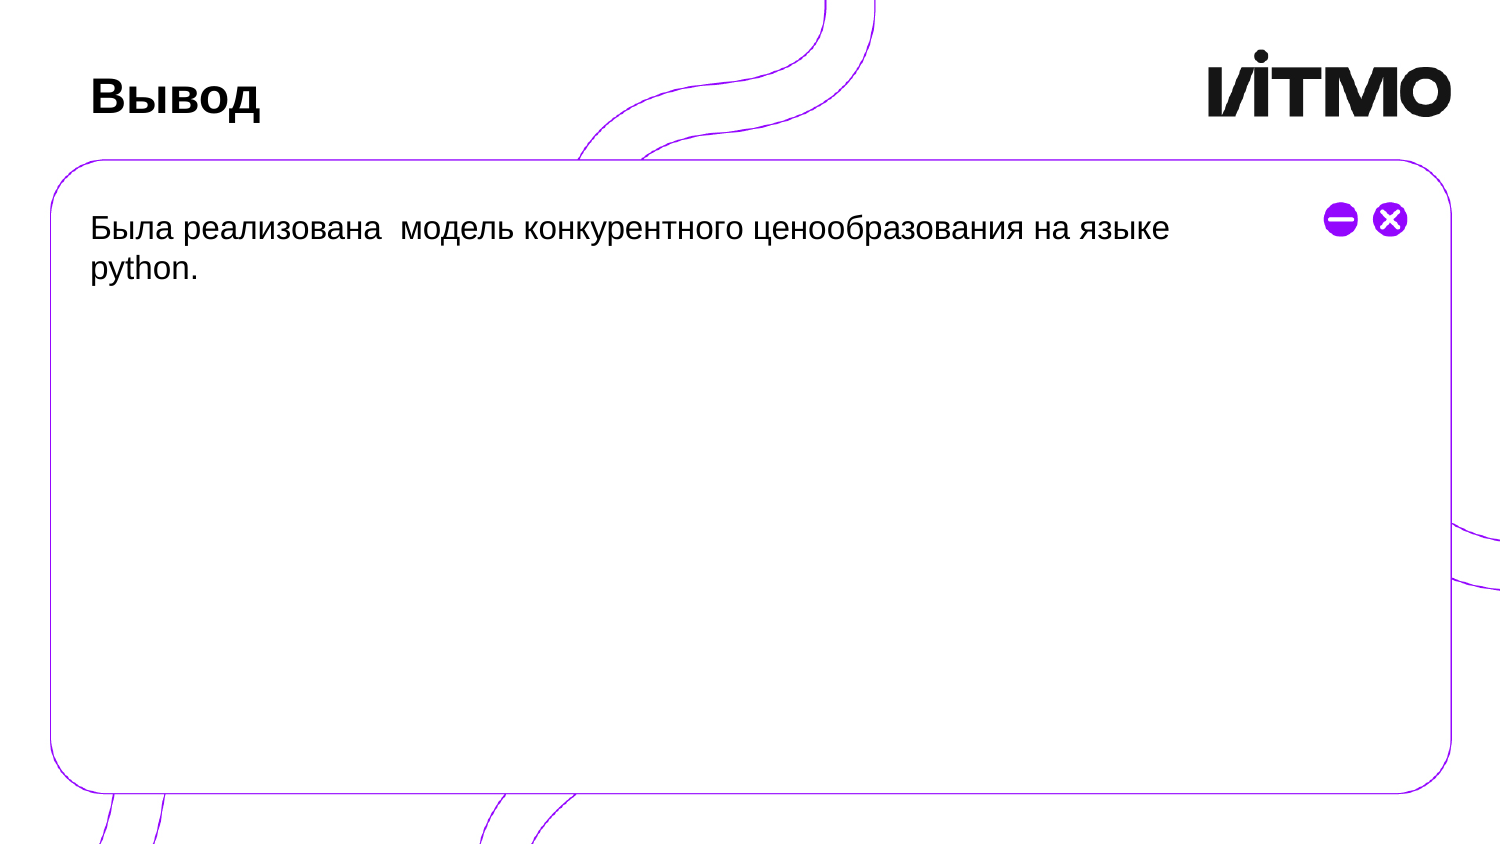

# Вывод
Была реализована  модель конкурентного ценообразования на языке python.